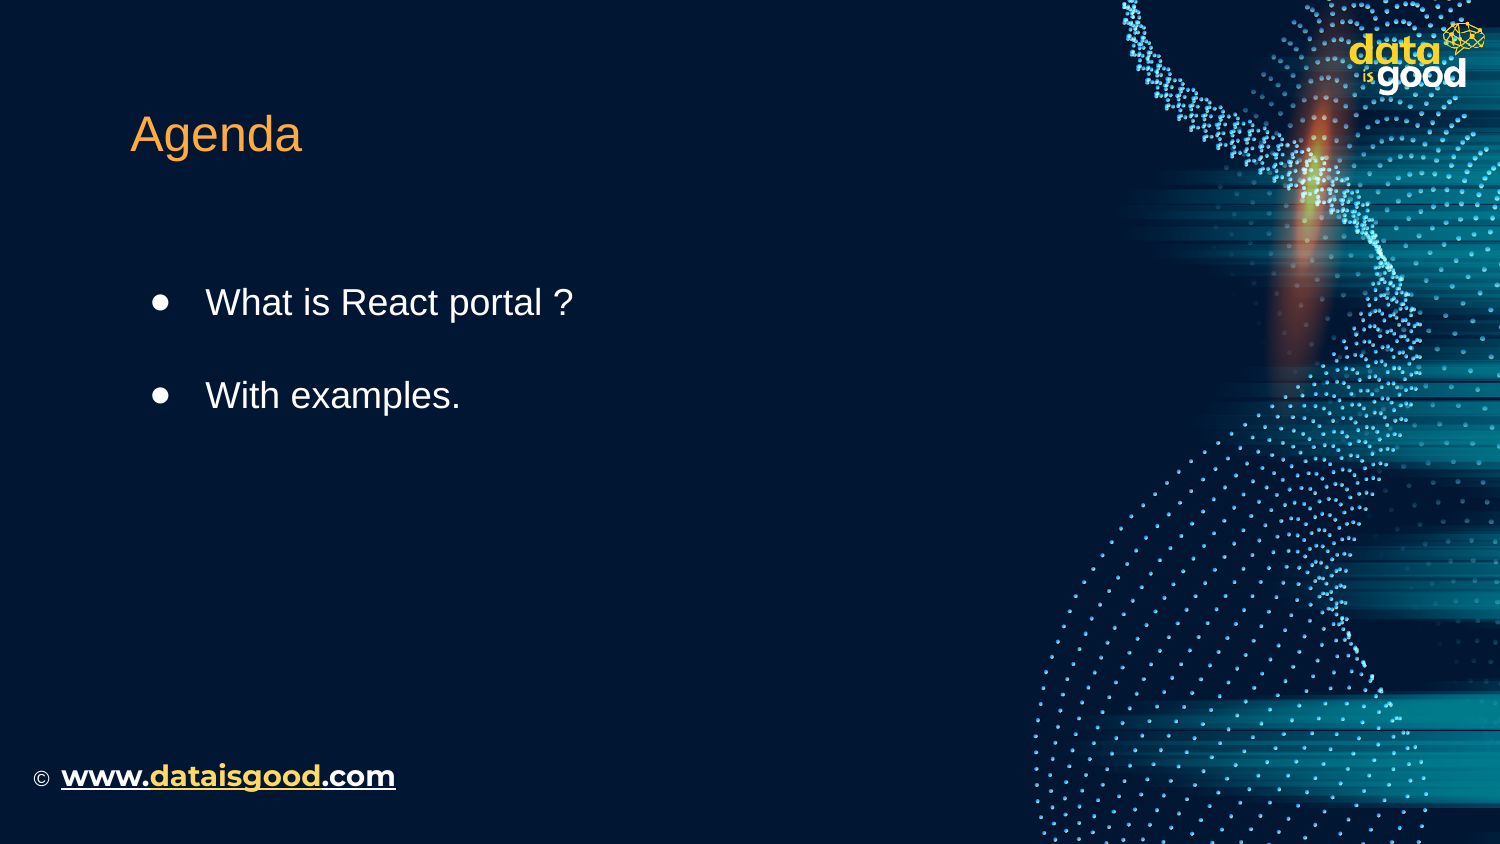

# Agenda
What is React portal ?
With examples.